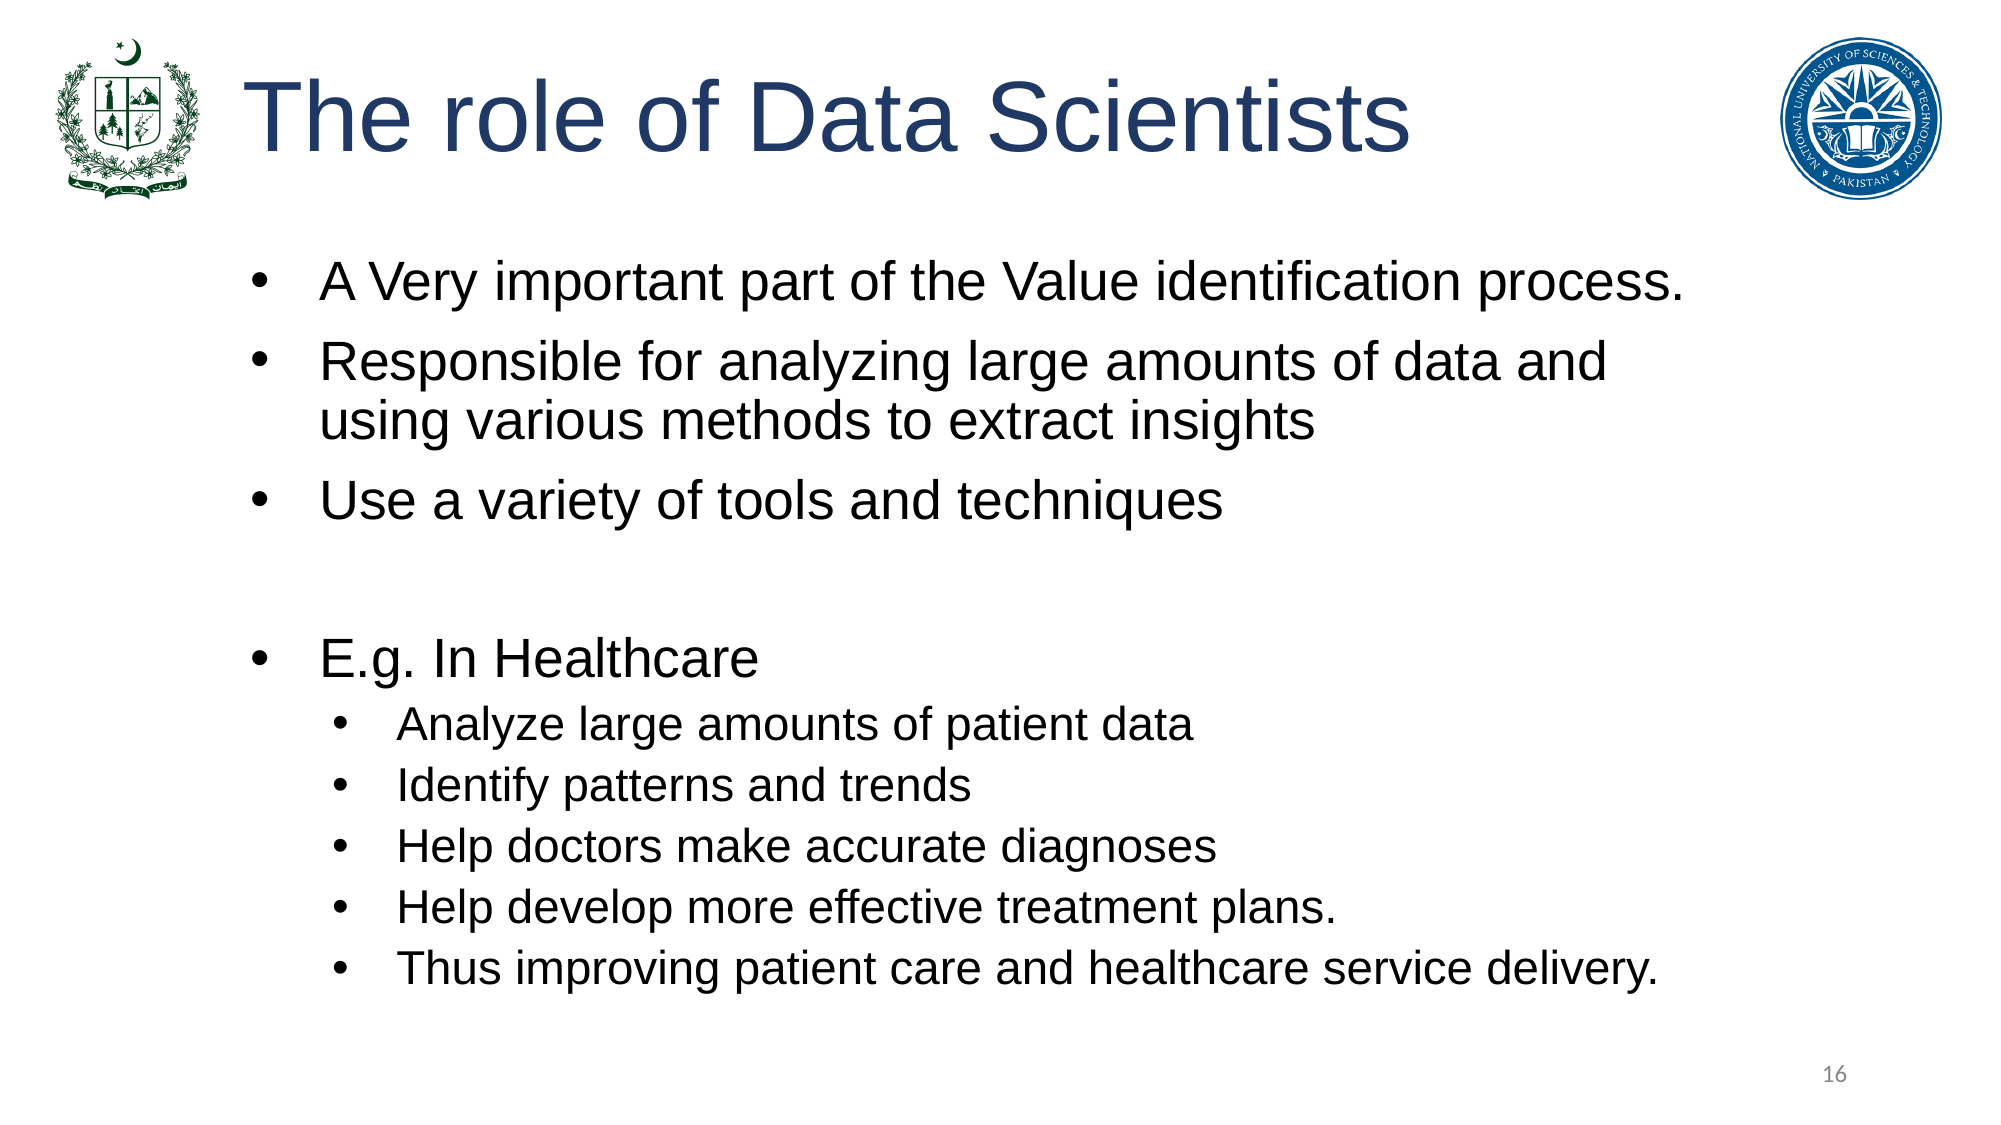

# The role of Data Scientists
A Very important part of the Value identification process.
Responsible for analyzing large amounts of data and using various methods to extract insights
Use a variety of tools and techniques

E.g. In Healthcare
Analyze large amounts of patient data
Identify patterns and trends
Help doctors make accurate diagnoses
Help develop more effective treatment plans.
Thus improving patient care and healthcare service delivery.
16